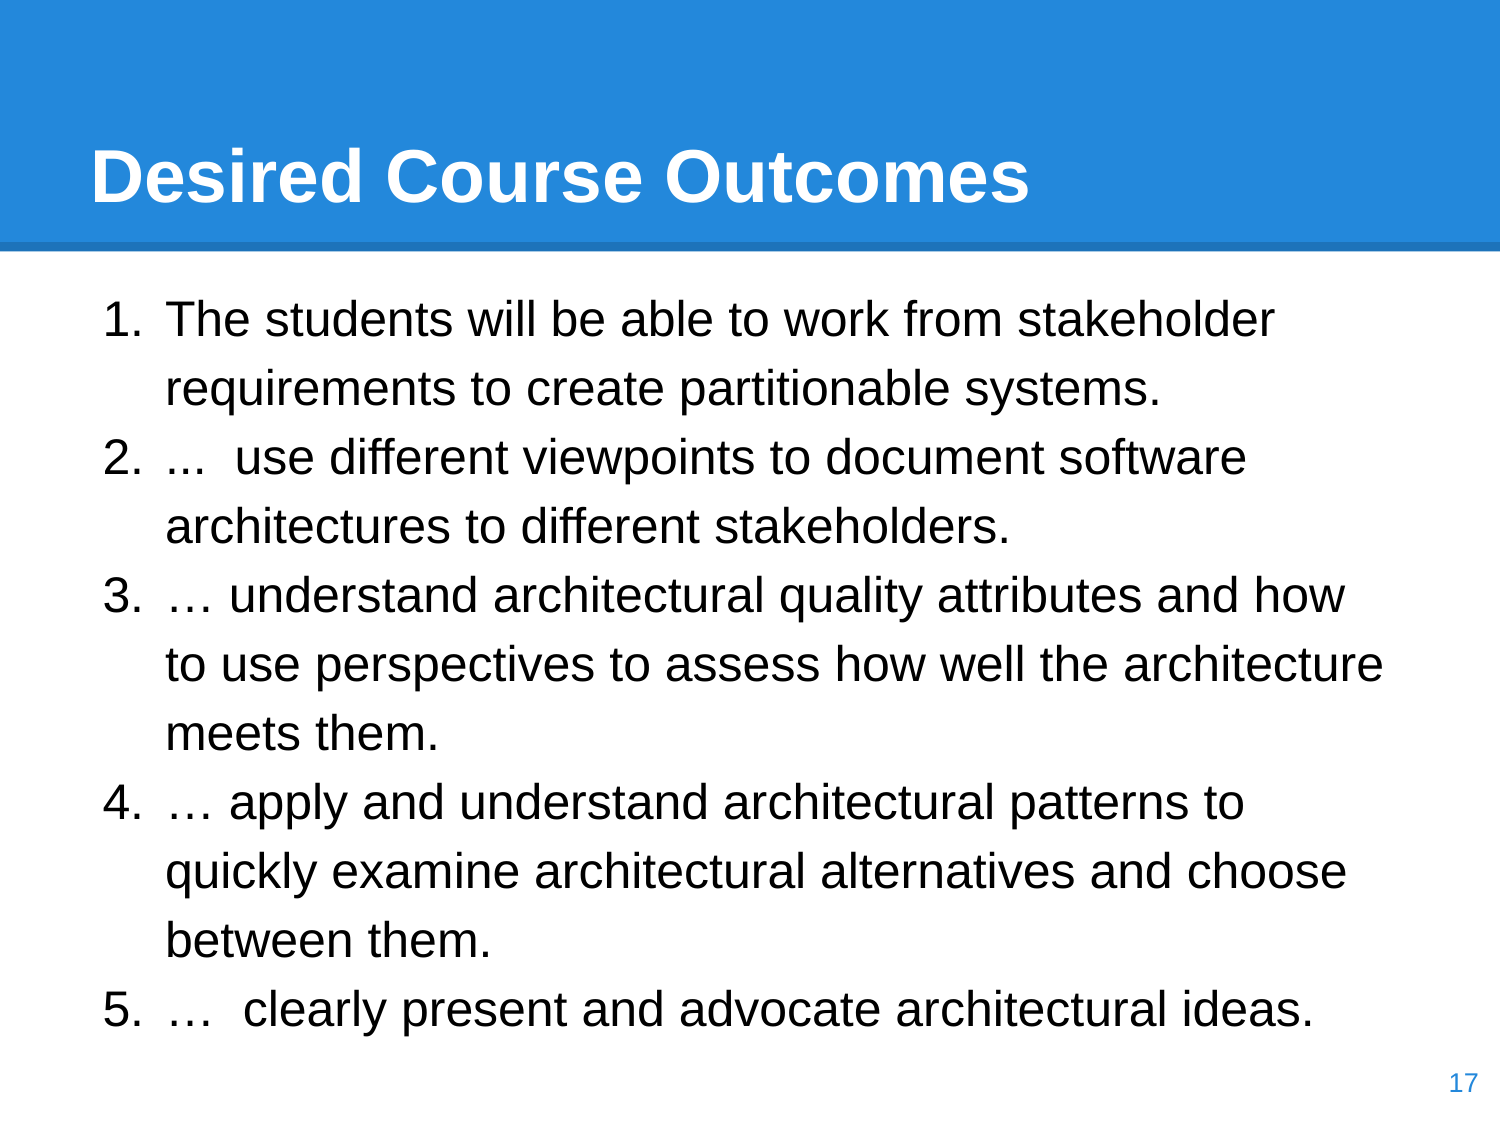

# Desired Course Outcomes
The students will be able to work from stakeholder requirements to create partitionable systems.
...  use different viewpoints to document software architectures to different stakeholders.
… understand architectural quality attributes and how to use perspectives to assess how well the architecture meets them.
… apply and understand architectural patterns to quickly examine architectural alternatives and choose between them.
…  clearly present and advocate architectural ideas.

17